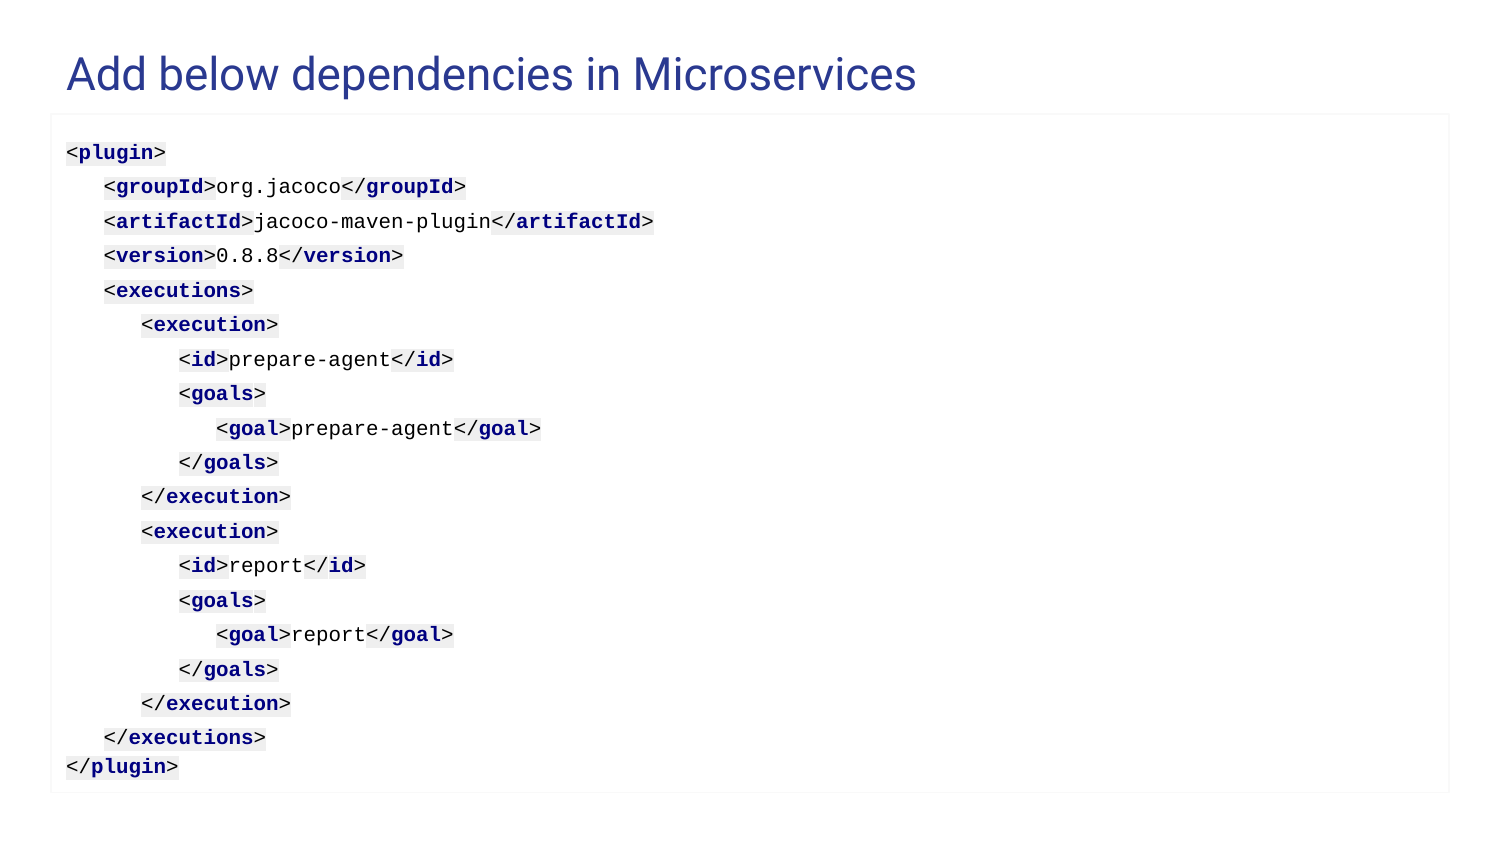

# Add below dependencies in Microservices
<plugin>
   <groupId>org.jacoco</groupId>
   <artifactId>jacoco-maven-plugin</artifactId>
   <version>0.8.8</version>
   <executions>
      <execution>
         <id>prepare-agent</id>
         <goals>
            <goal>prepare-agent</goal>
         </goals>
      </execution>
      <execution>
         <id>report</id>
         <goals>
            <goal>report</goal>
         </goals>
      </execution>
   </executions>
</plugin>